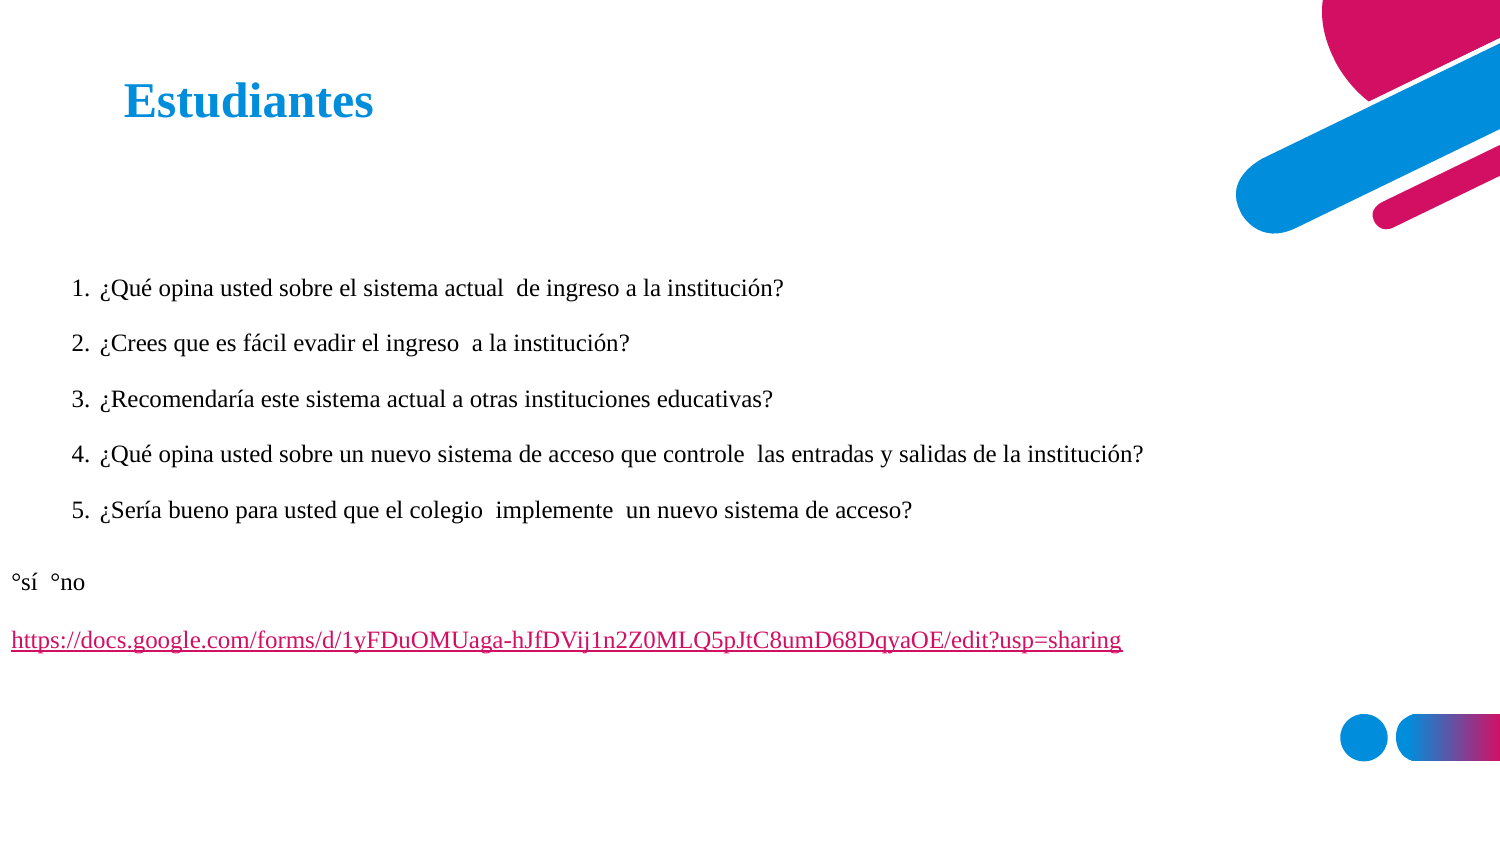

Estudiantes

¿Qué opina usted sobre el sistema actual  de ingreso a la institución?
¿Crees que es fácil evadir el ingreso  a la institución?
¿Recomendaría este sistema actual a otras instituciones educativas?
¿Qué opina usted sobre un nuevo sistema de acceso que controle  las entradas y salidas de la institución?
¿Sería bueno para usted que el colegio  implemente  un nuevo sistema de acceso?
°sí  °no
https://docs.google.com/forms/d/1yFDuOMUaga-hJfDVij1n2Z0MLQ5pJtC8umD68DqyaOE/edit?usp=sharing